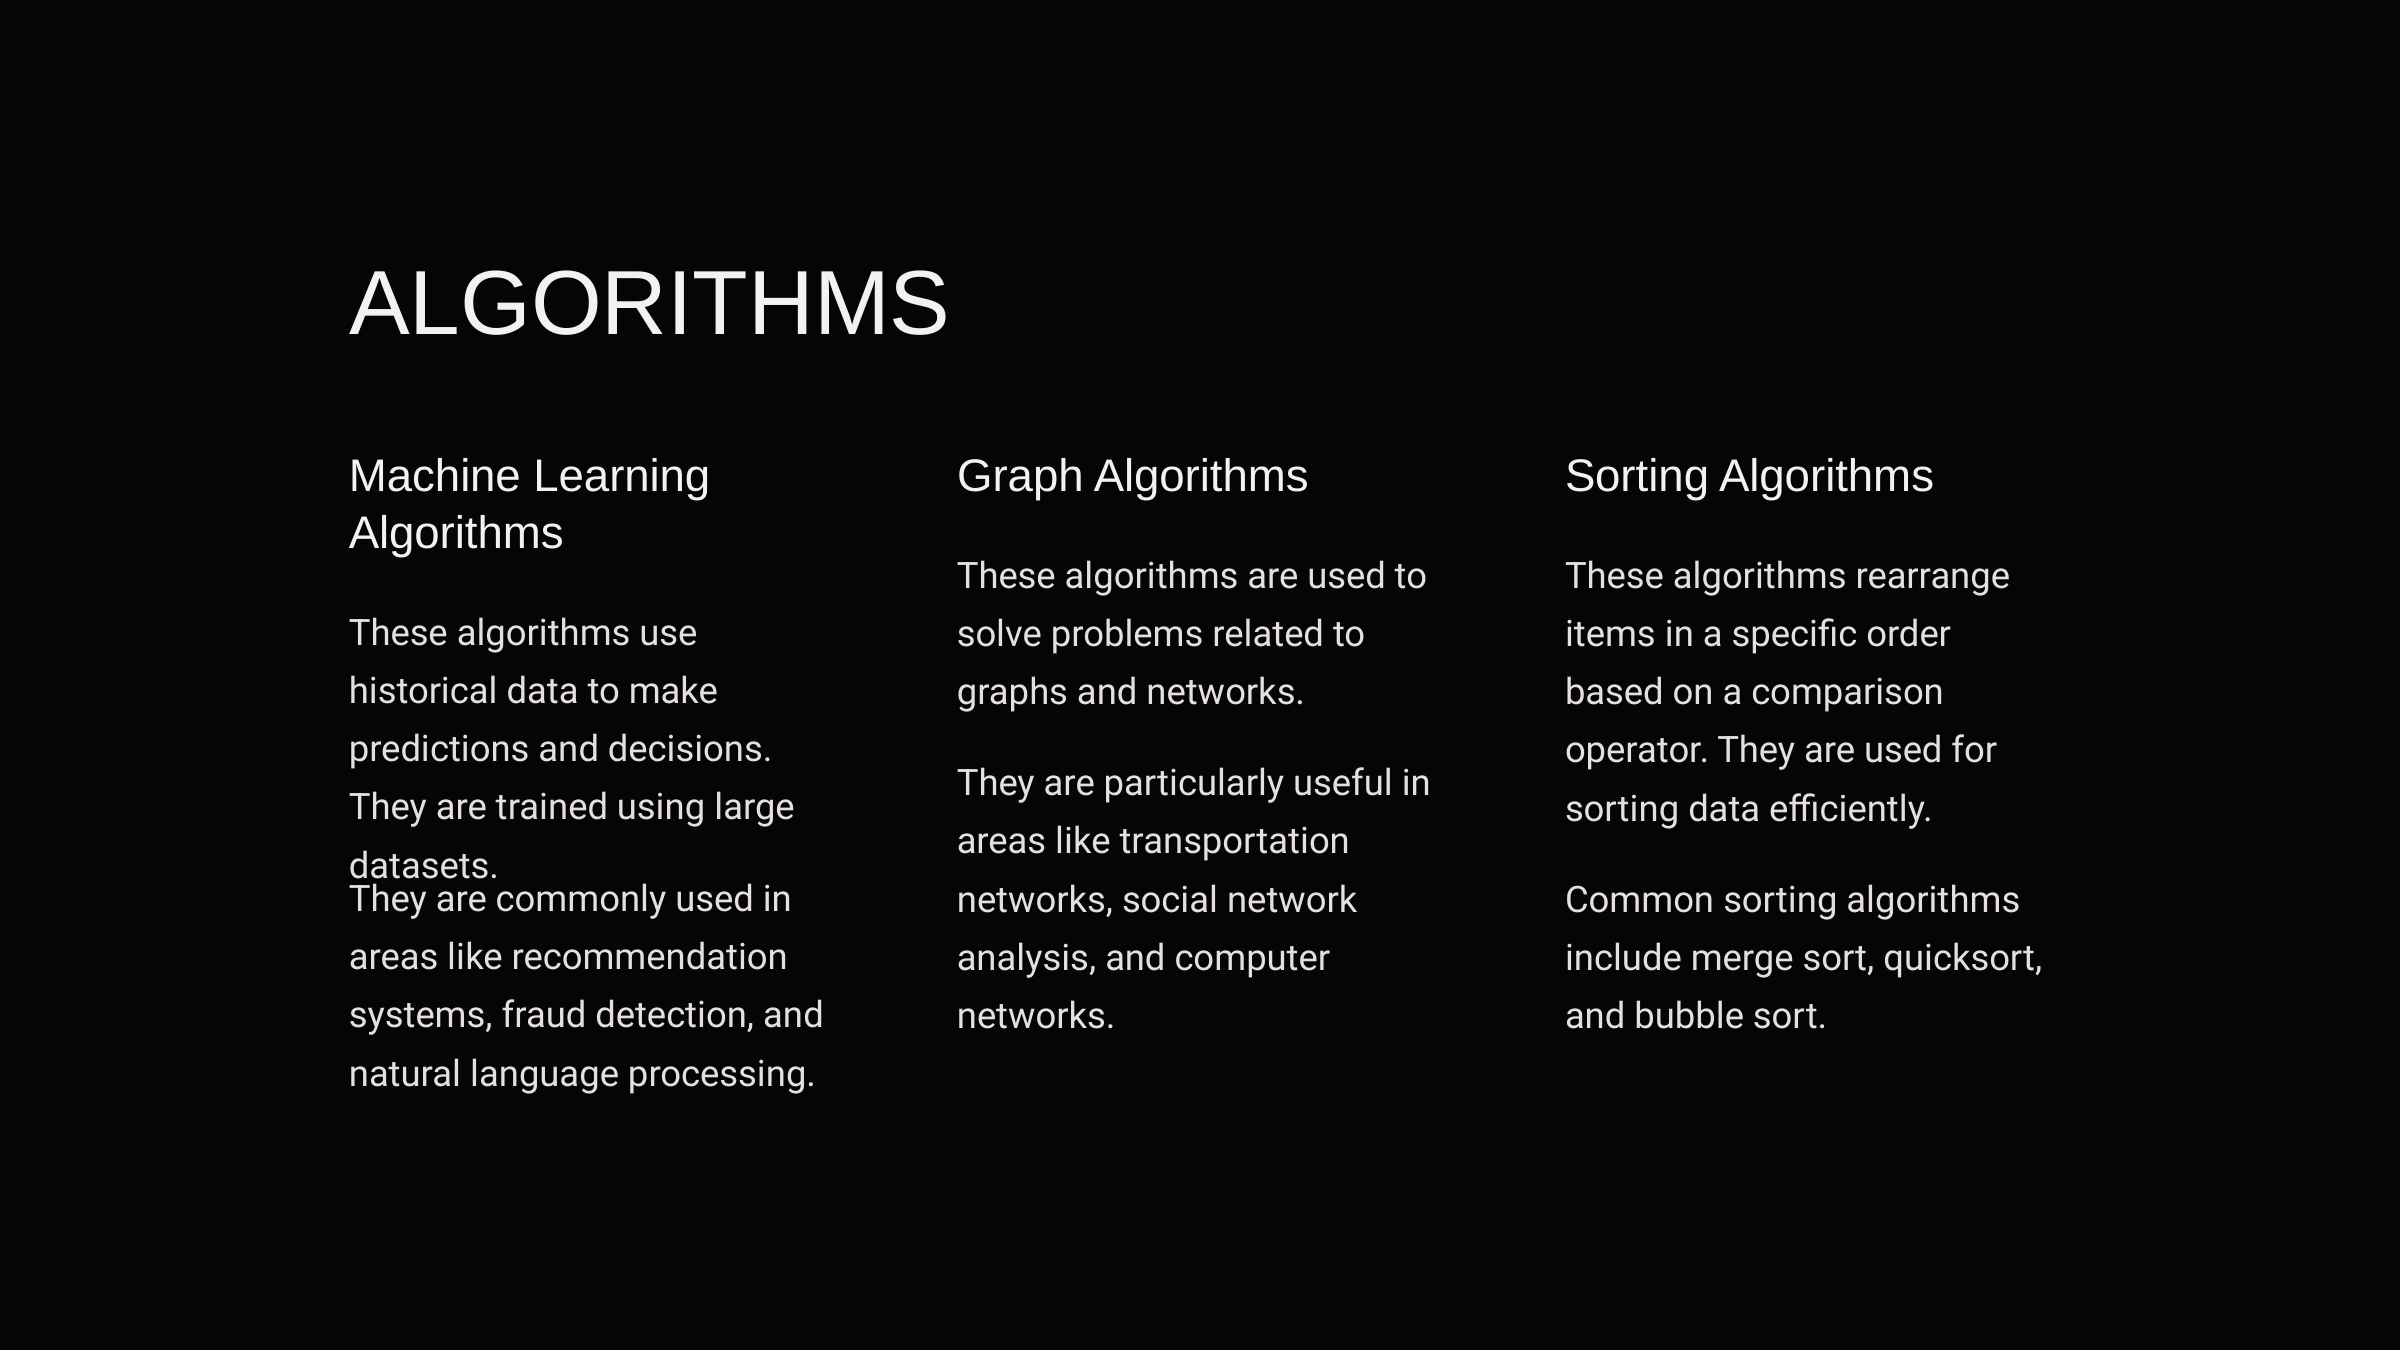

ALGORITHMS
Machine Learning Algorithms
Graph Algorithms
Sorting Algorithms
These algorithms are used to solve problems related to graphs and networks.
These algorithms rearrange items in a specific order based on a comparison operator. They are used for sorting data efficiently.
These algorithms use historical data to make predictions and decisions. They are trained using large datasets.
They are particularly useful in areas like transportation networks, social network analysis, and computer networks.
They are commonly used in areas like recommendation systems, fraud detection, and natural language processing.
Common sorting algorithms include merge sort, quicksort, and bubble sort.